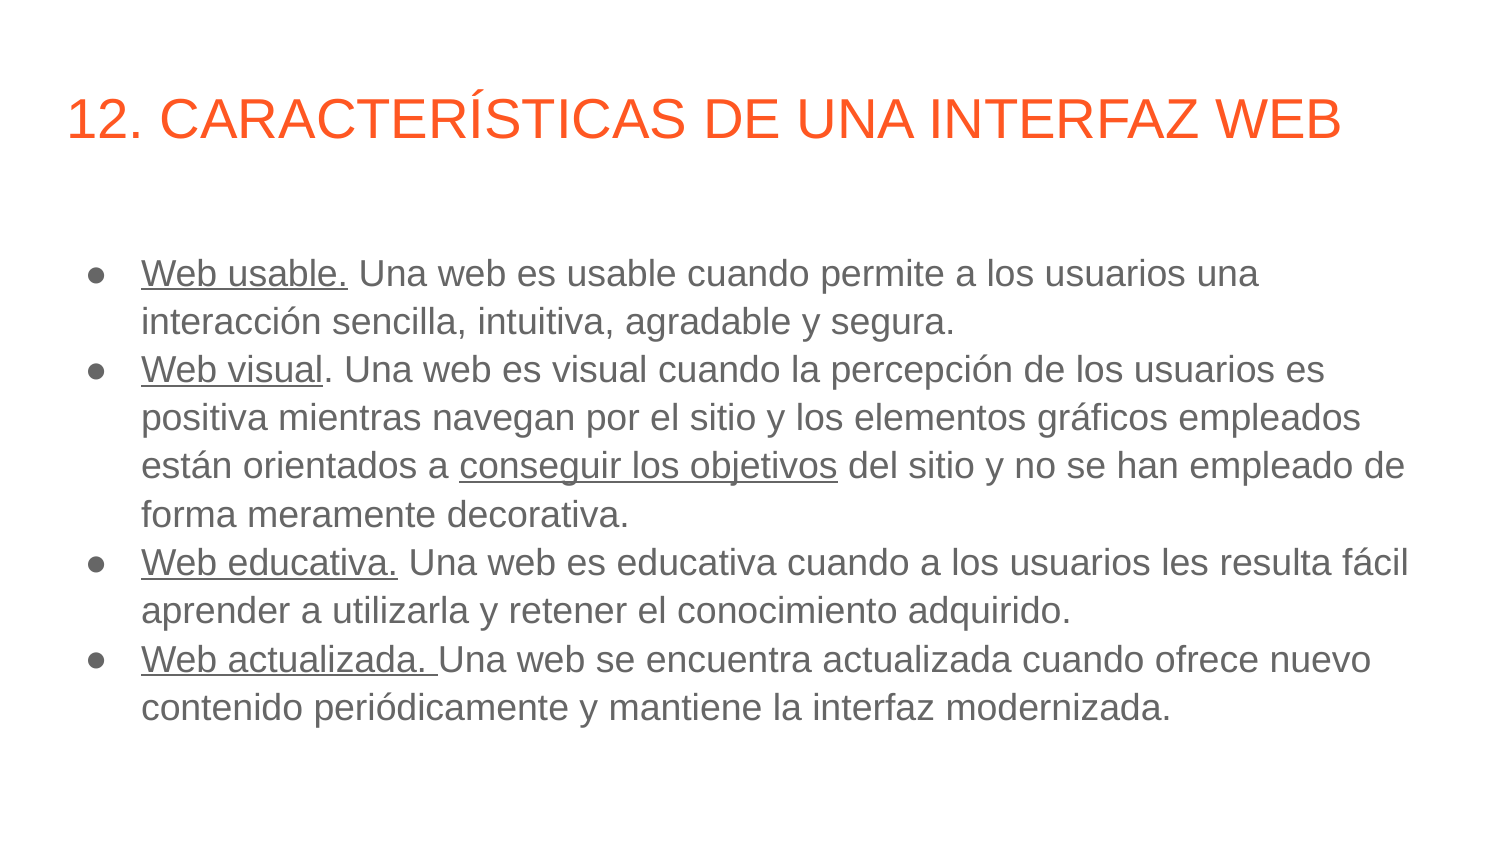

# 12. CARACTERÍSTICAS DE UNA INTERFAZ WEB
Web usable. Una web es usable cuando permite a los usuarios una interacción sencilla, intuitiva, agradable y segura.
Web visual. Una web es visual cuando la percepción de los usuarios es positiva mientras navegan por el sitio y los elementos gráficos empleados están orientados a conseguir los objetivos del sitio y no se han empleado de forma meramente decorativa.
Web educativa. Una web es educativa cuando a los usuarios les resulta fácil aprender a utilizarla y retener el conocimiento adquirido.
Web actualizada. Una web se encuentra actualizada cuando ofrece nuevo contenido periódicamente y mantiene la interfaz modernizada.